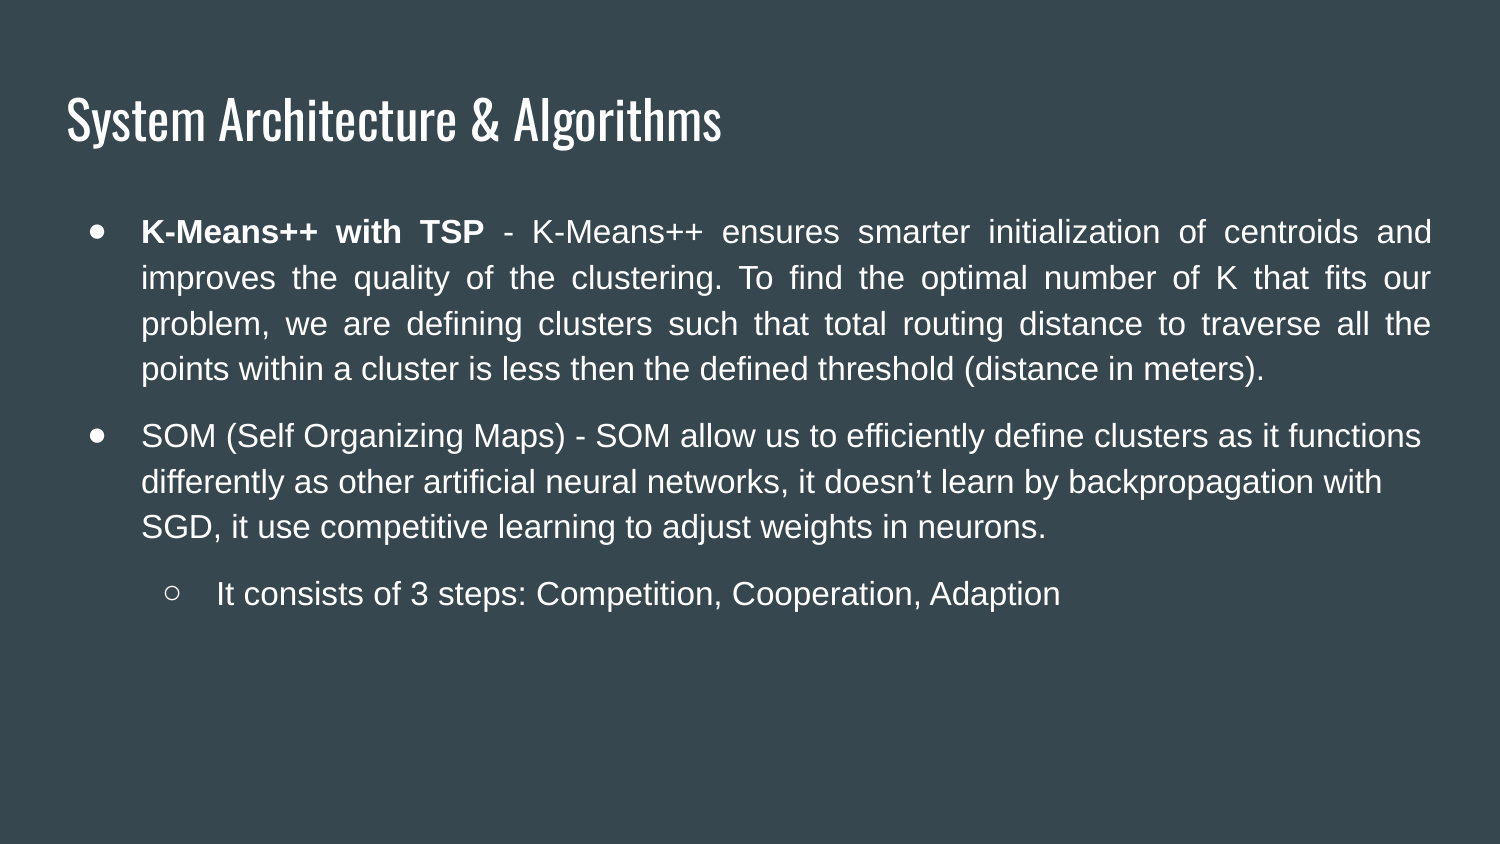

# System Architecture & Algorithms
K-Means++ with TSP - K-Means++ ensures smarter initialization of centroids and improves the quality of the clustering. To find the optimal number of K that fits our problem, we are defining clusters such that total routing distance to traverse all the points within a cluster is less then the defined threshold (distance in meters).
SOM (Self Organizing Maps) - SOM allow us to efficiently define clusters as it functions differently as other artificial neural networks, it doesn’t learn by backpropagation with SGD, it use competitive learning to adjust weights in neurons.
It consists of 3 steps: Competition, Cooperation, Adaption